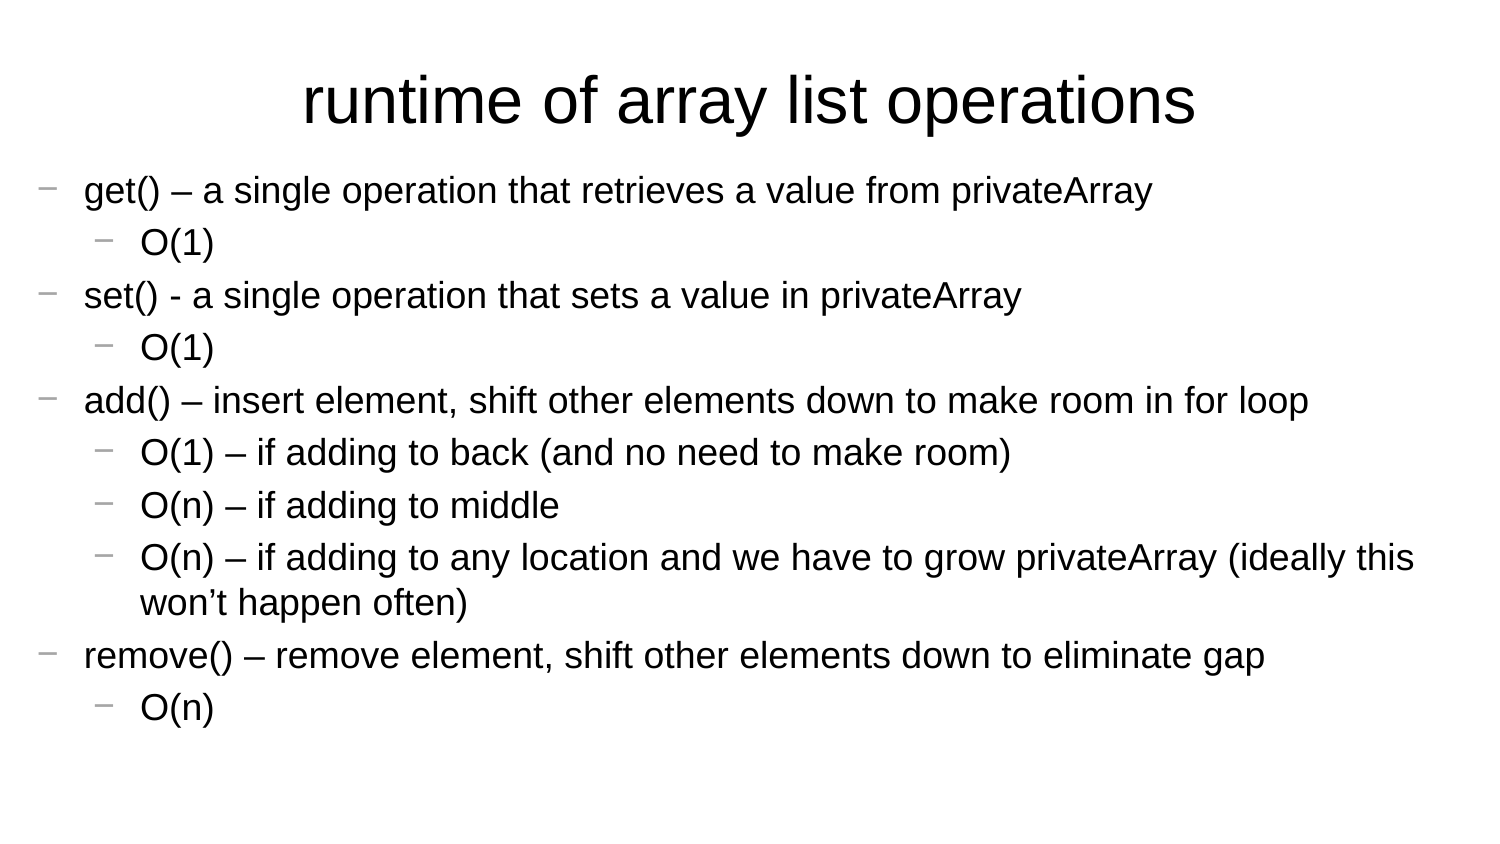

# runtime of array list operations
get() – a single operation that retrieves a value from privateArray
O(1)
set() - a single operation that sets a value in privateArray
O(1)
add() – insert element, shift other elements down to make room in for loop
O(1) – if adding to back (and no need to make room)
O(n) – if adding to middle
O(n) – if adding to any location and we have to grow privateArray (ideally this won’t happen often)
remove() – remove element, shift other elements down to eliminate gap
O(n)